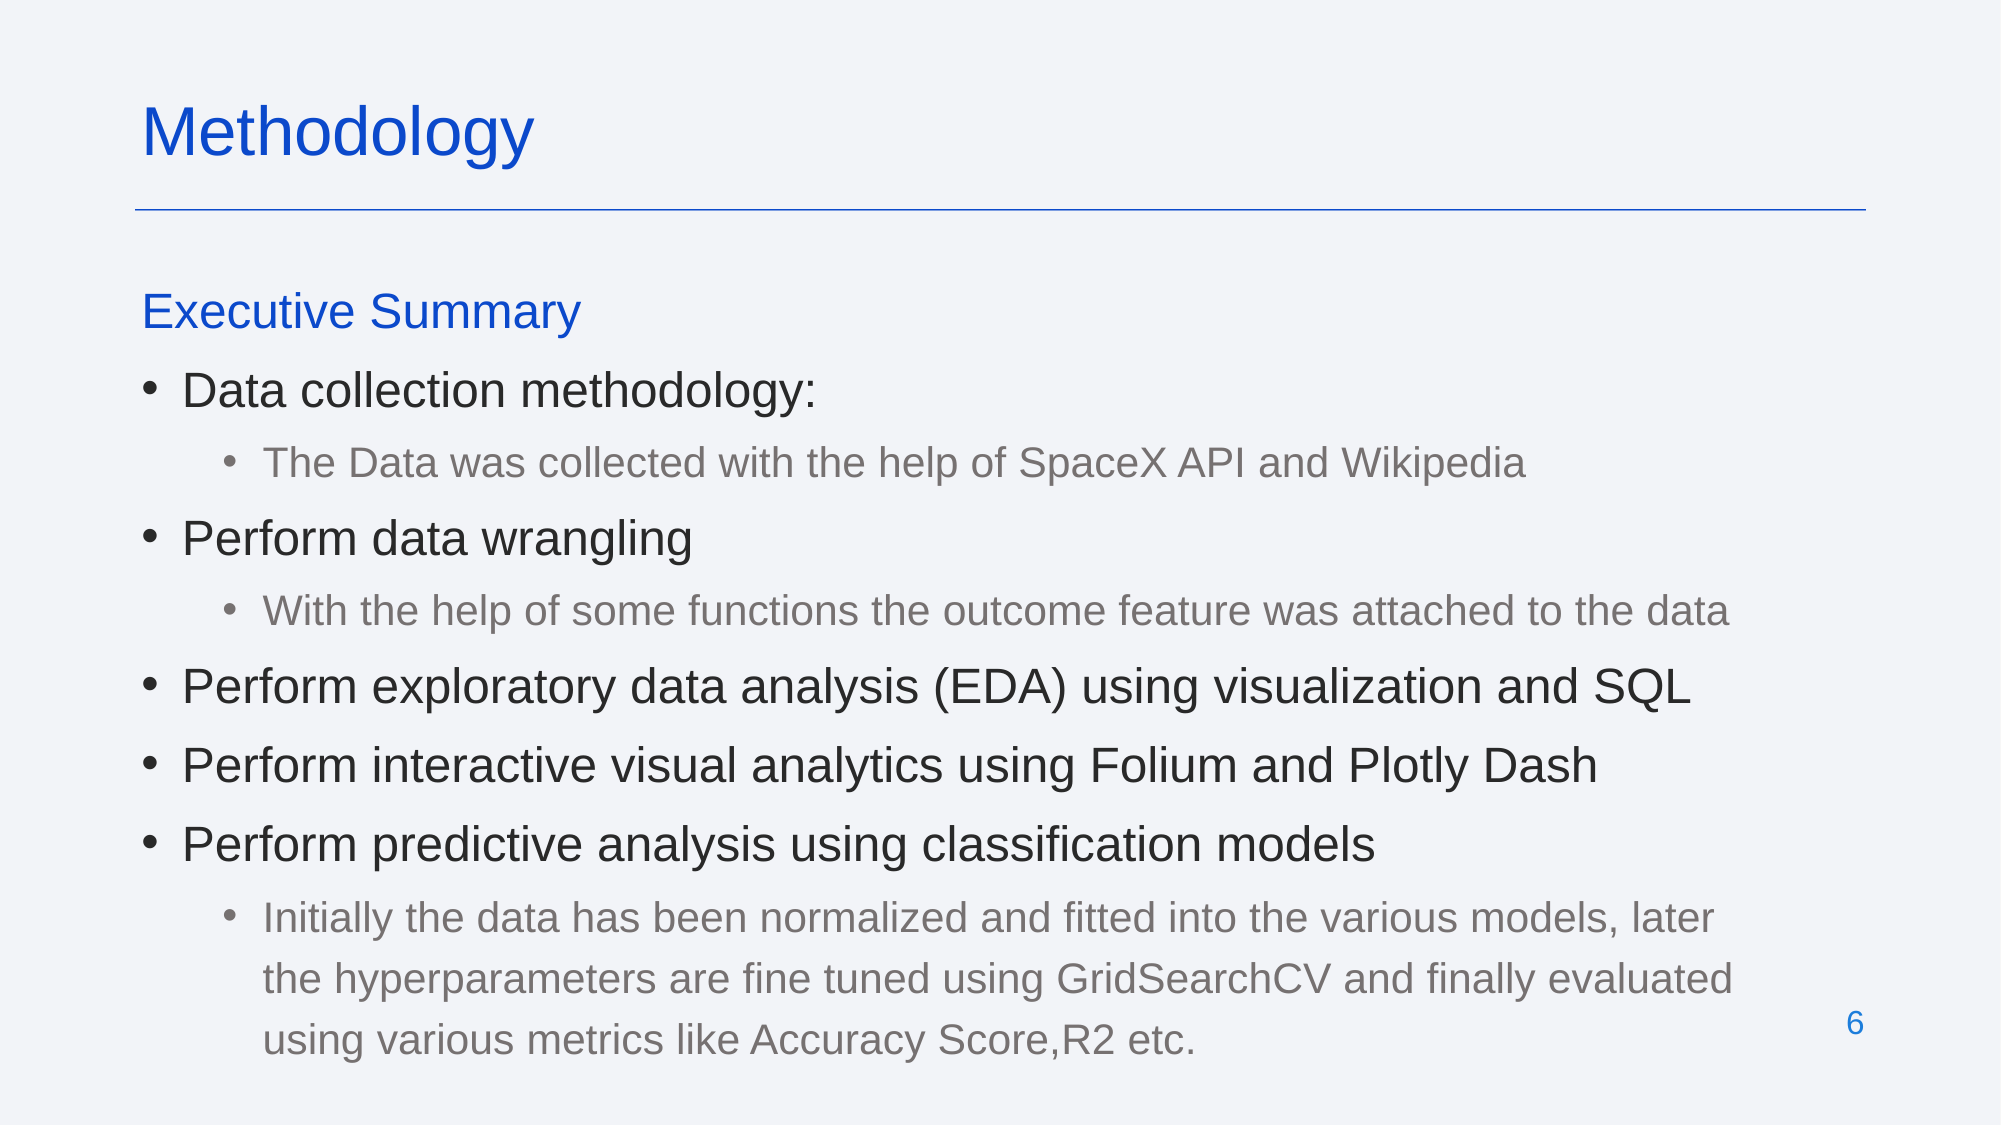

Methodology
Executive Summary
Data collection methodology:
The Data was collected with the help of SpaceX API and Wikipedia
Perform data wrangling
With the help of some functions the outcome feature was attached to the data
Perform exploratory data analysis (EDA) using visualization and SQL
Perform interactive visual analytics using Folium and Plotly Dash
Perform predictive analysis using classification models
Initially the data has been normalized and fitted into the various models, later the hyperparameters are fine tuned using GridSearchCV and finally evaluated using various metrics like Accuracy Score,R2 etc.

6